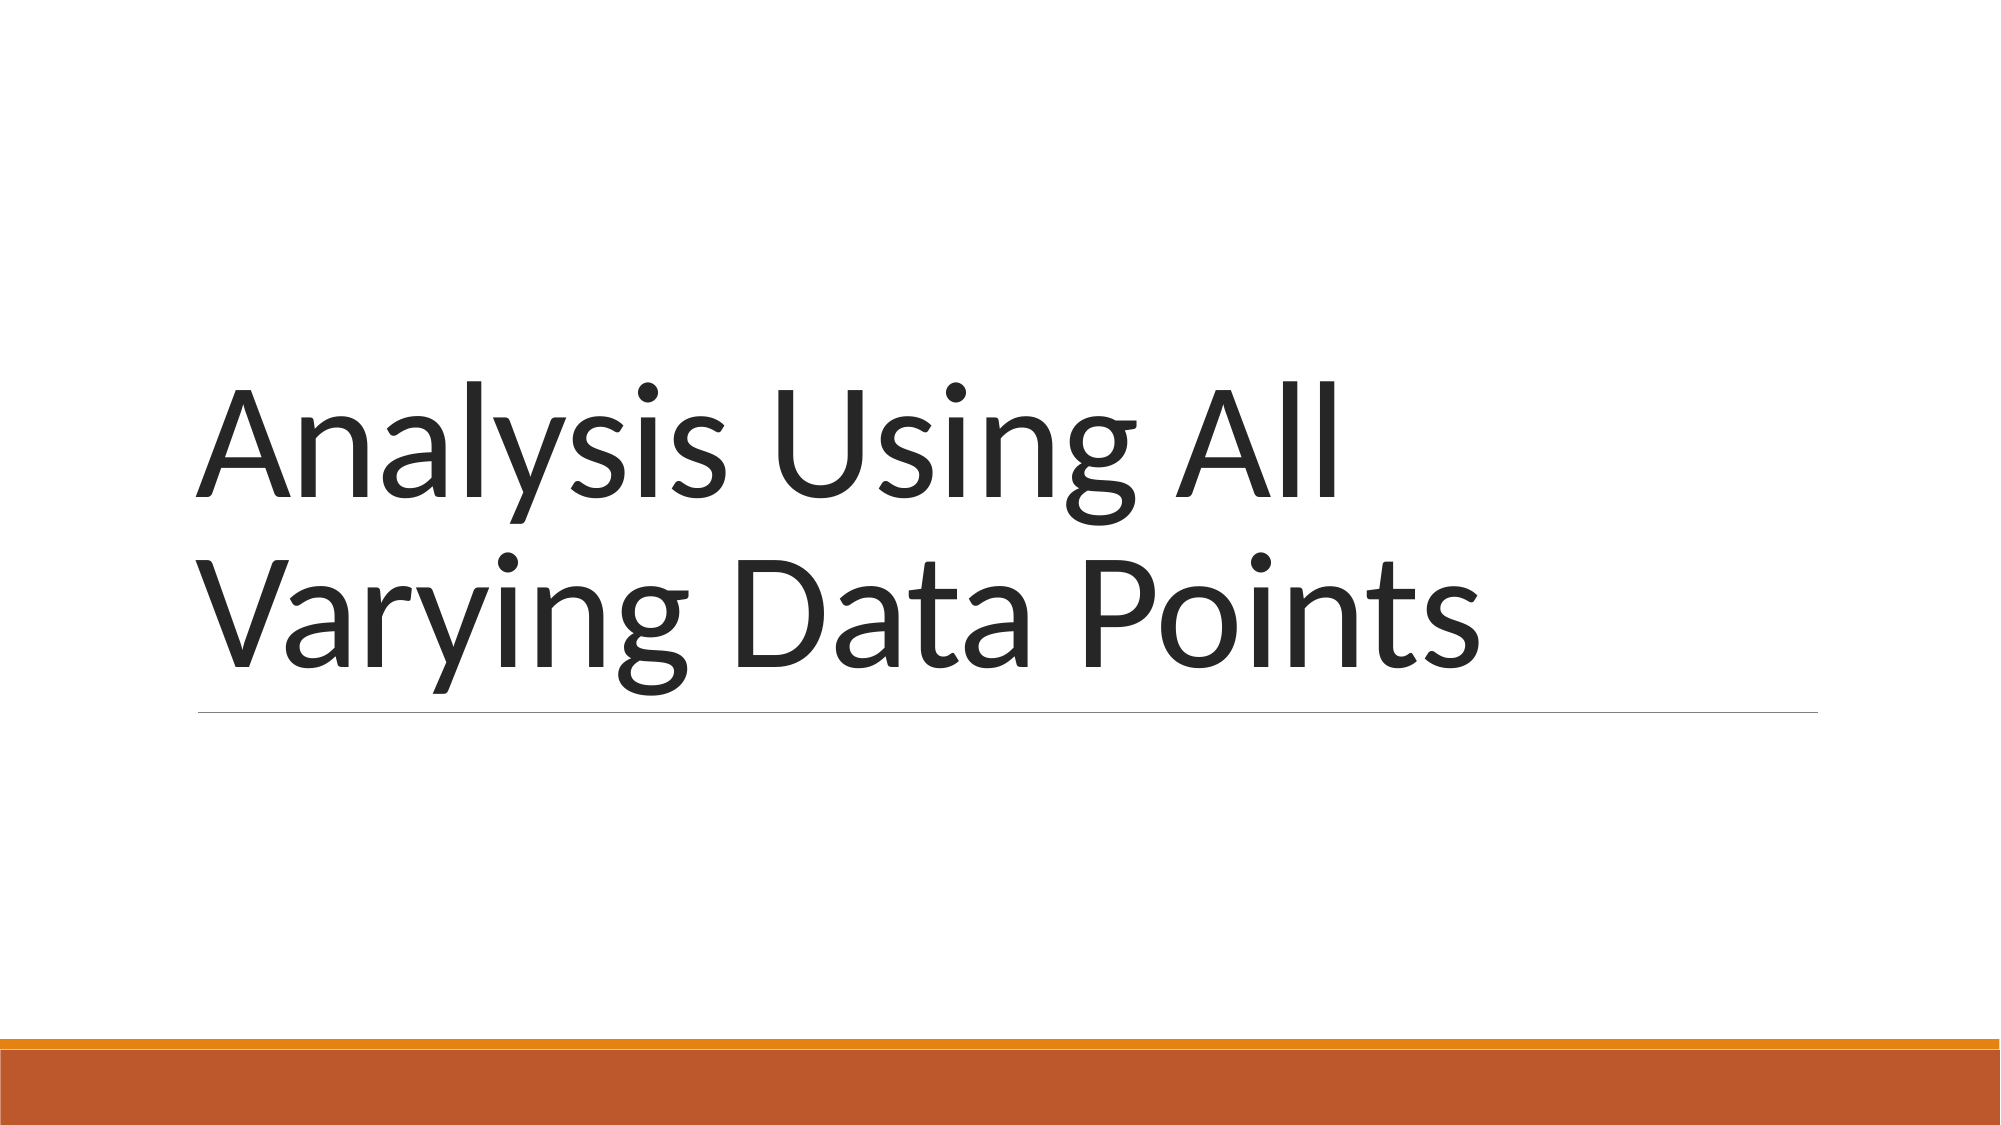

# Analysis Using All Varying Data Points